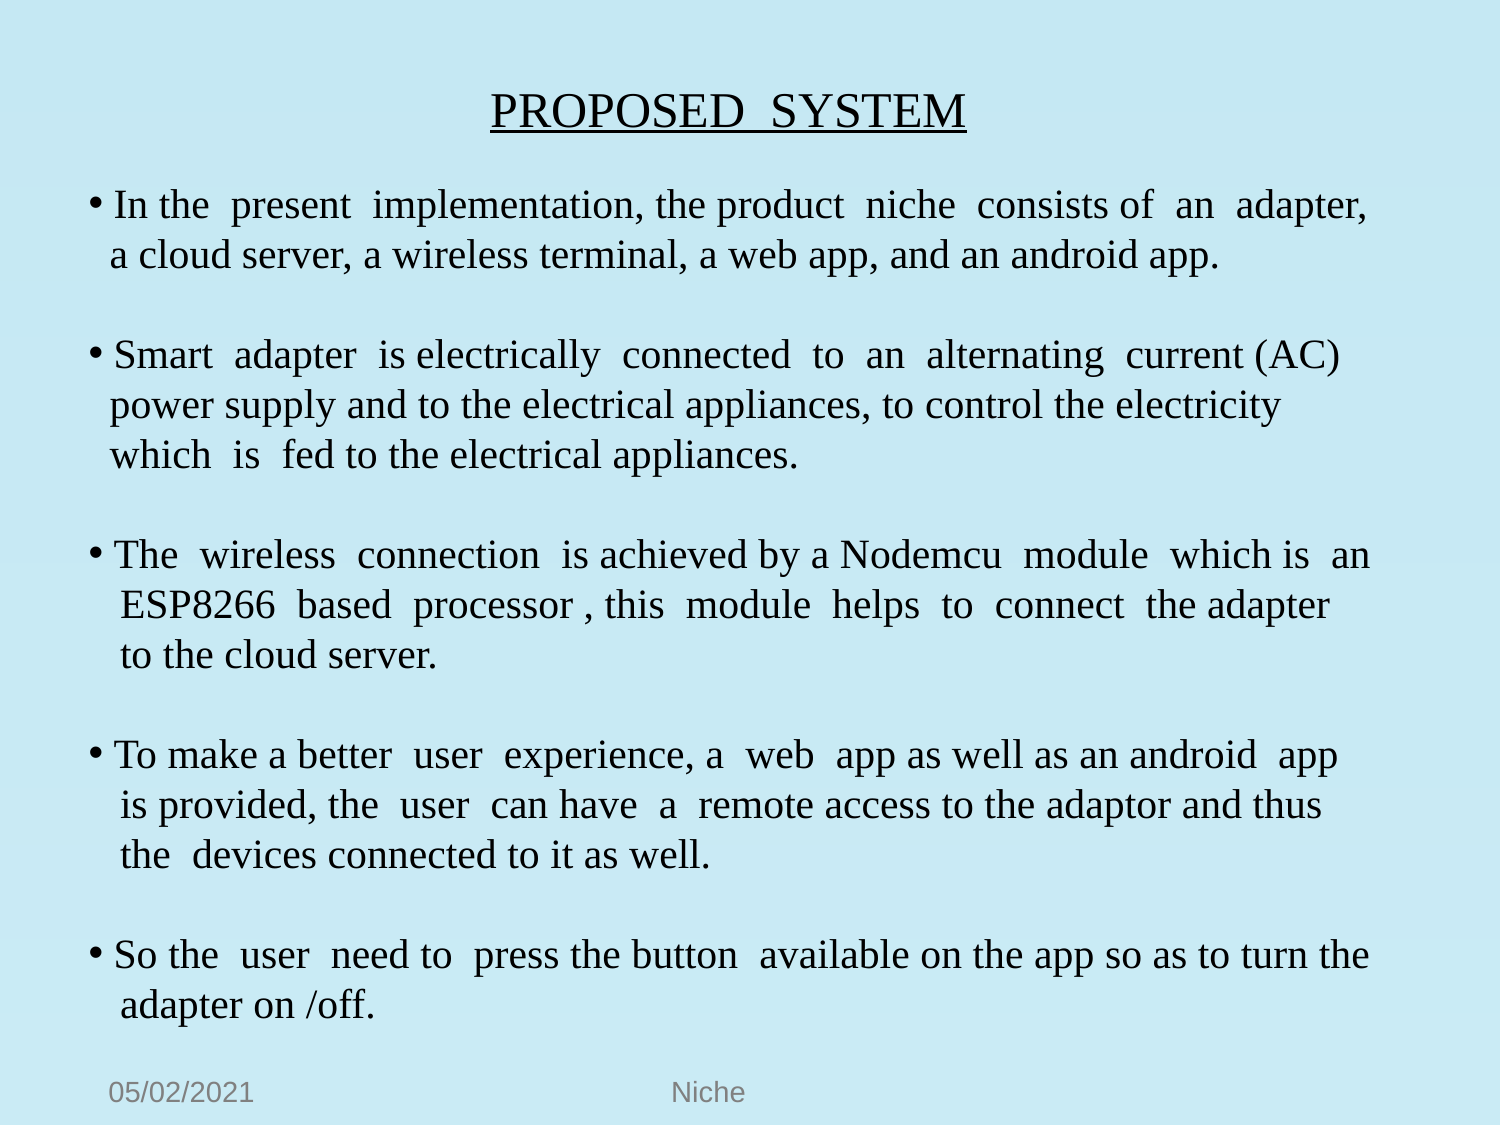

PROPOSED  SYSTEM
 In the  present  implementation, the product  niche  consists of  an  adapter,
  a cloud server, a wireless terminal, a web app, and an android app.

 Smart  adapter  is electrically  connected  to  an  alternating  current (AC)
  power supply and to the electrical appliances, to control the electricity
  which  is  fed to the electrical appliances.

 The  wireless  connection  is achieved by a Nodemcu  module  which is  an
   ESP8266  based  processor , this  module  helps  to  connect  the adapter
   to the cloud server.

 To make a better  user  experience, a  web  app as well as an android  app
   is provided, the  user  can have  a  remote access to the adaptor and thus
   the  devices connected to it as well.

 So the  user  need to  press the button  available on the app so as to turn the
   adapter on /off.
9
05/02/2021
Niche